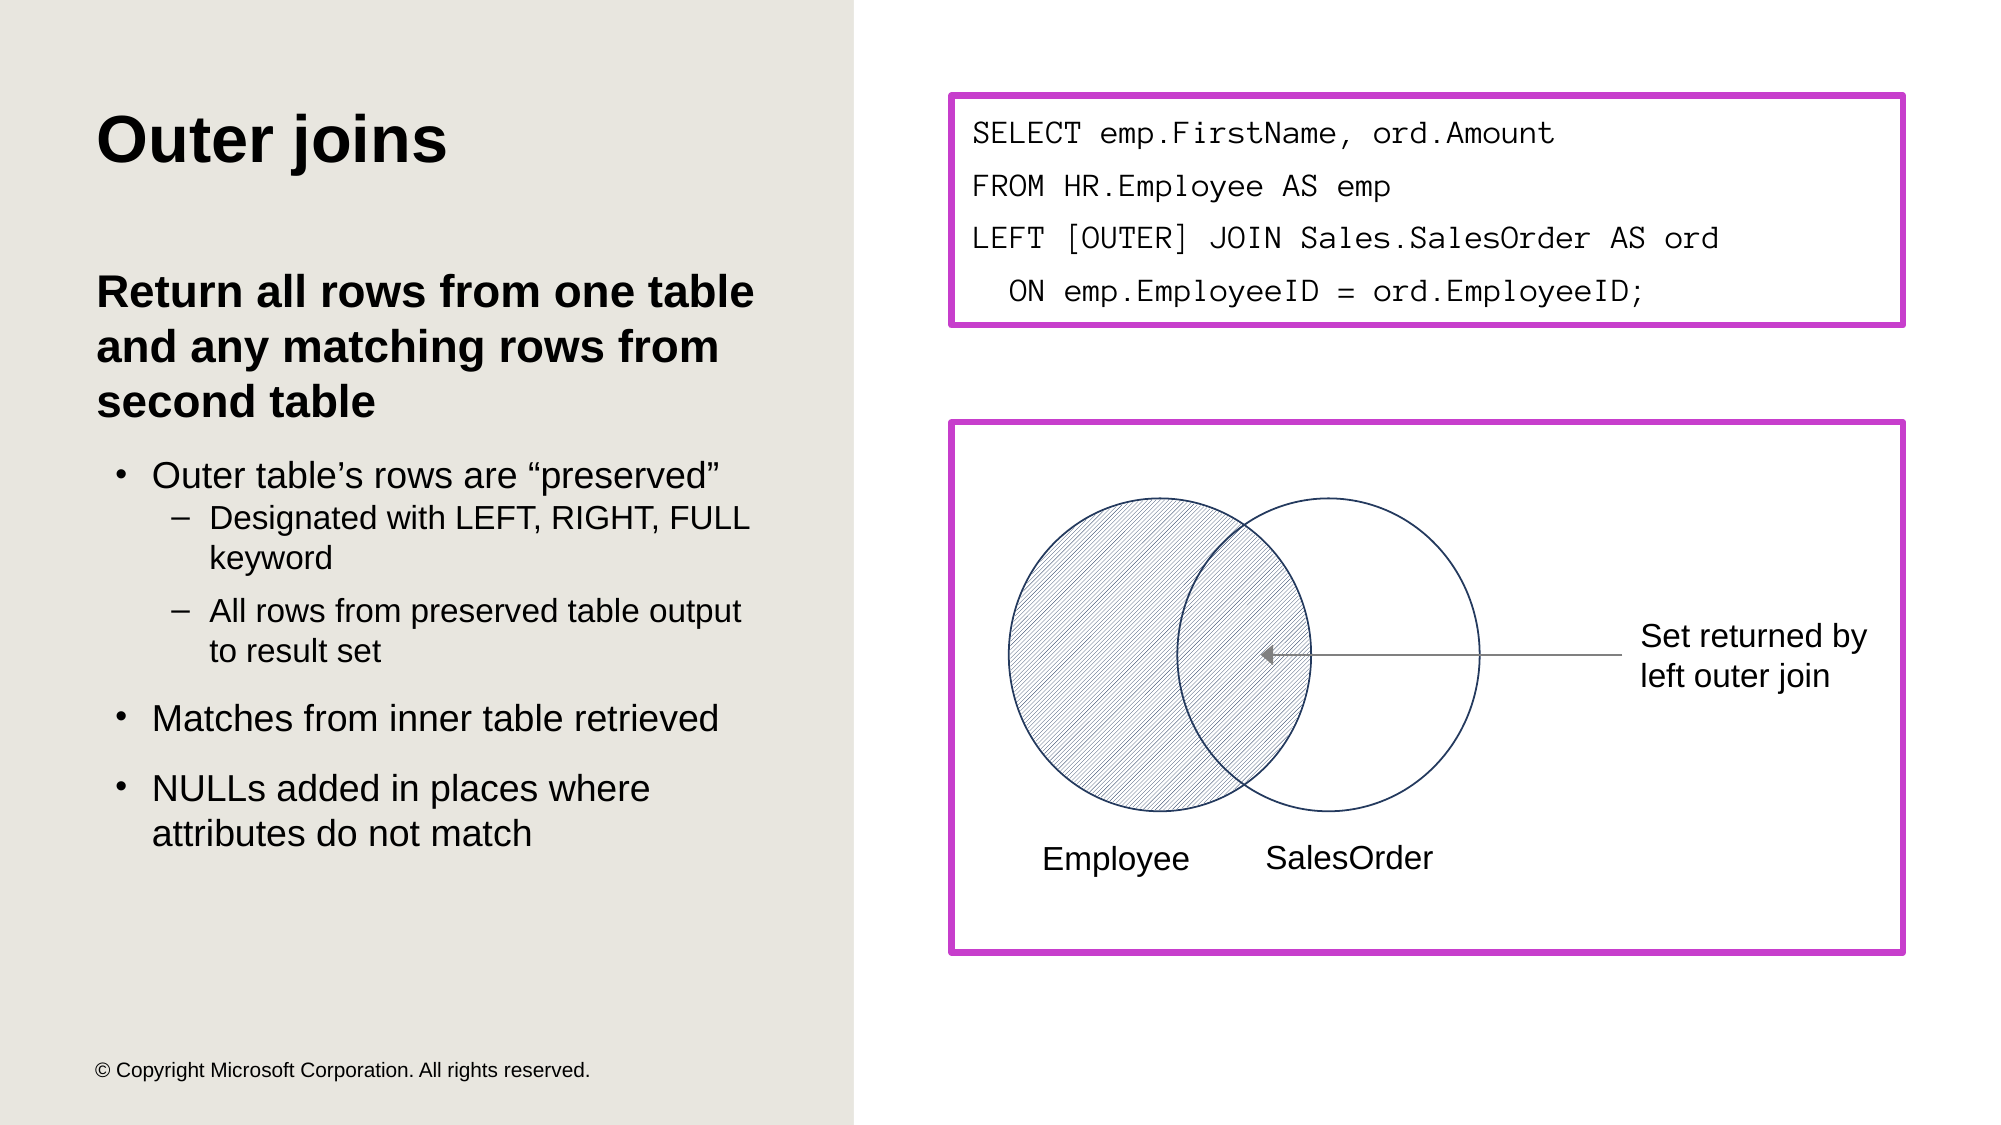

SELECT emp.FirstName, ord.Amount
FROM HR.Employee AS emp
LEFT [OUTER] JOIN Sales.SalesOrder AS ord
  ON emp.EmployeeID = ord.EmployeeID;
# Outer joins
Return all rows from one table and any matching rows from second table
Outer table’s rows are “preserved”
Designated with LEFT, RIGHT, FULL keyword
All rows from preserved table output to result set
Matches from inner table retrieved
NULLs added in places where attributes do not match

Set returned by left outer join
SalesOrder
Employee